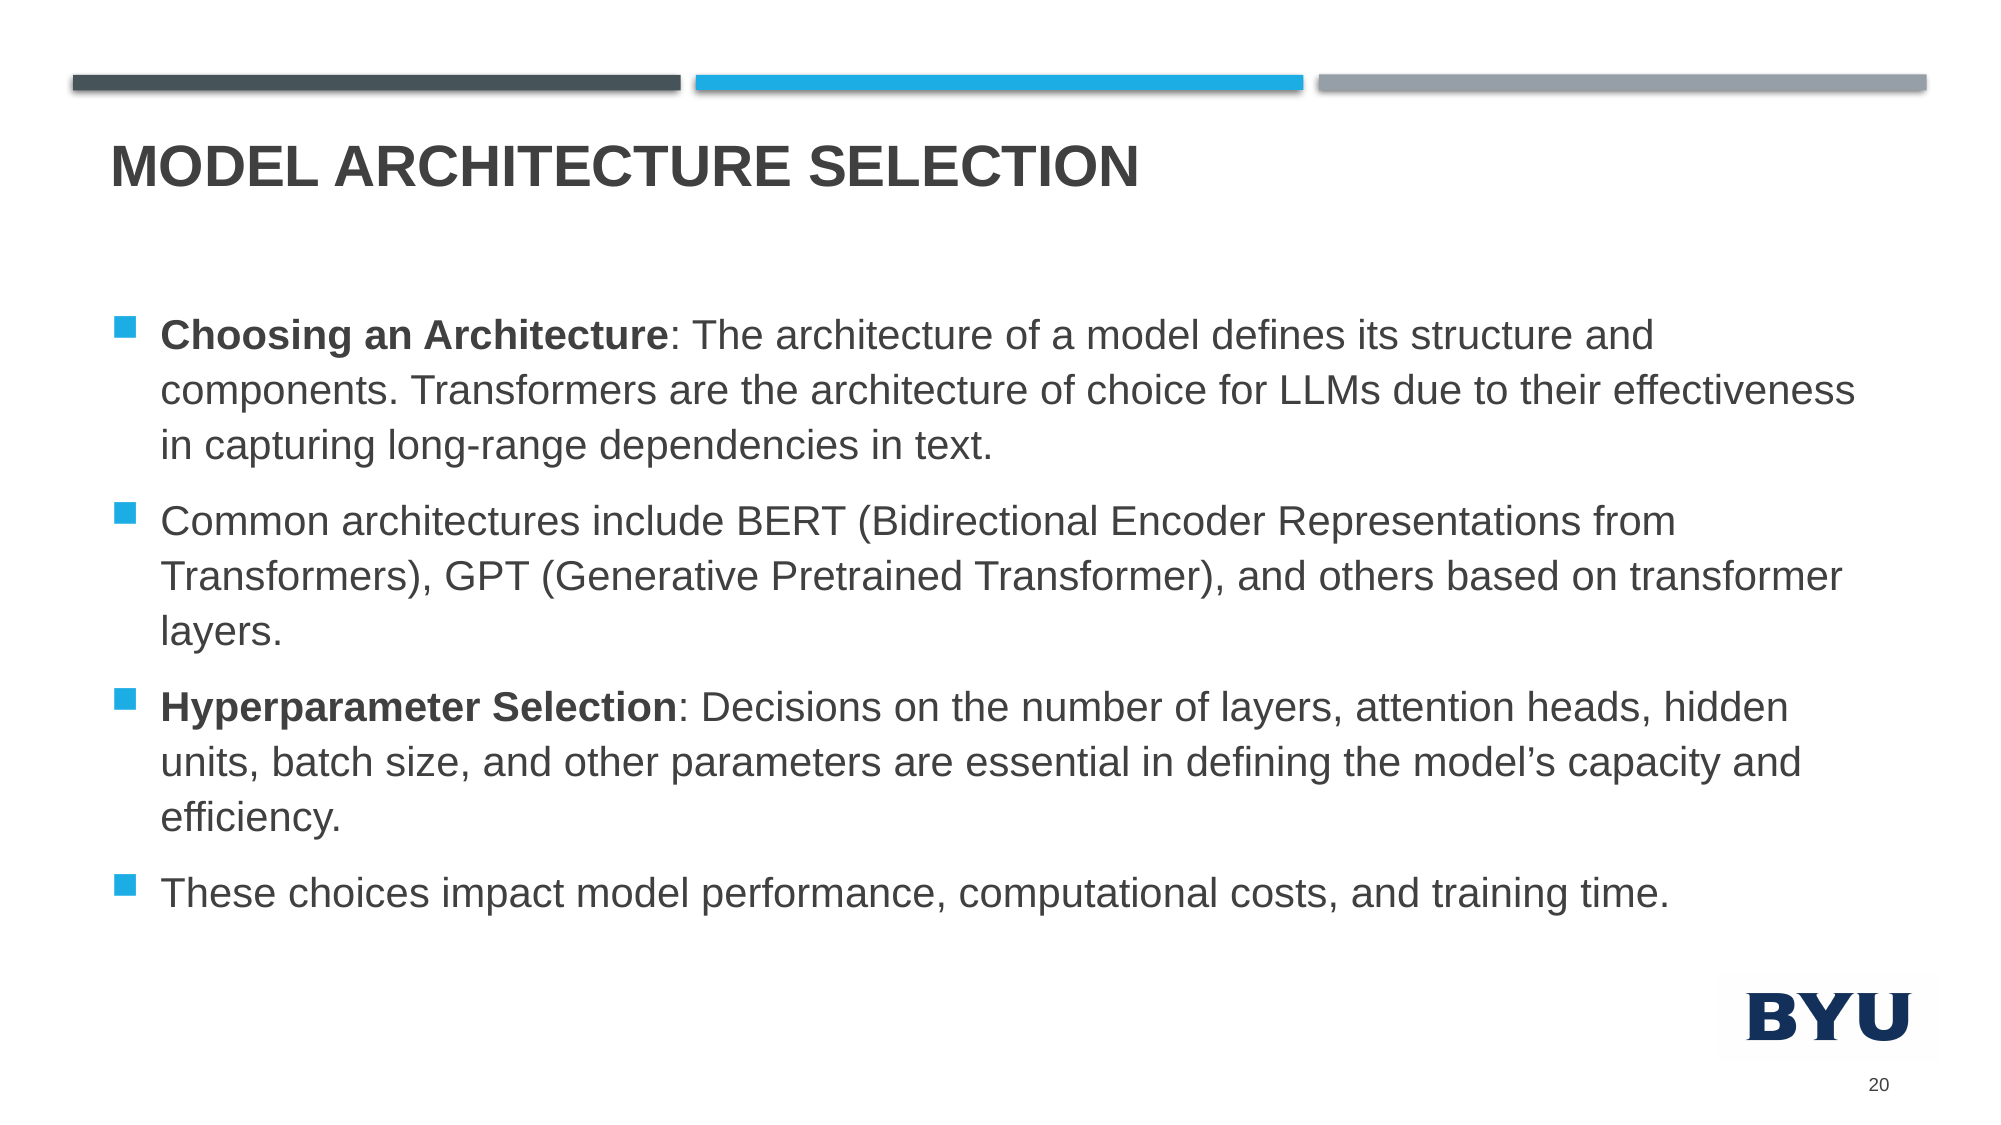

# Model Architecture Selection
Choosing an Architecture: The architecture of a model defines its structure and components. Transformers are the architecture of choice for LLMs due to their effectiveness in capturing long-range dependencies in text.
Common architectures include BERT (Bidirectional Encoder Representations from Transformers), GPT (Generative Pretrained Transformer), and others based on transformer layers.
Hyperparameter Selection: Decisions on the number of layers, attention heads, hidden units, batch size, and other parameters are essential in defining the model’s capacity and efficiency.
These choices impact model performance, computational costs, and training time.
20